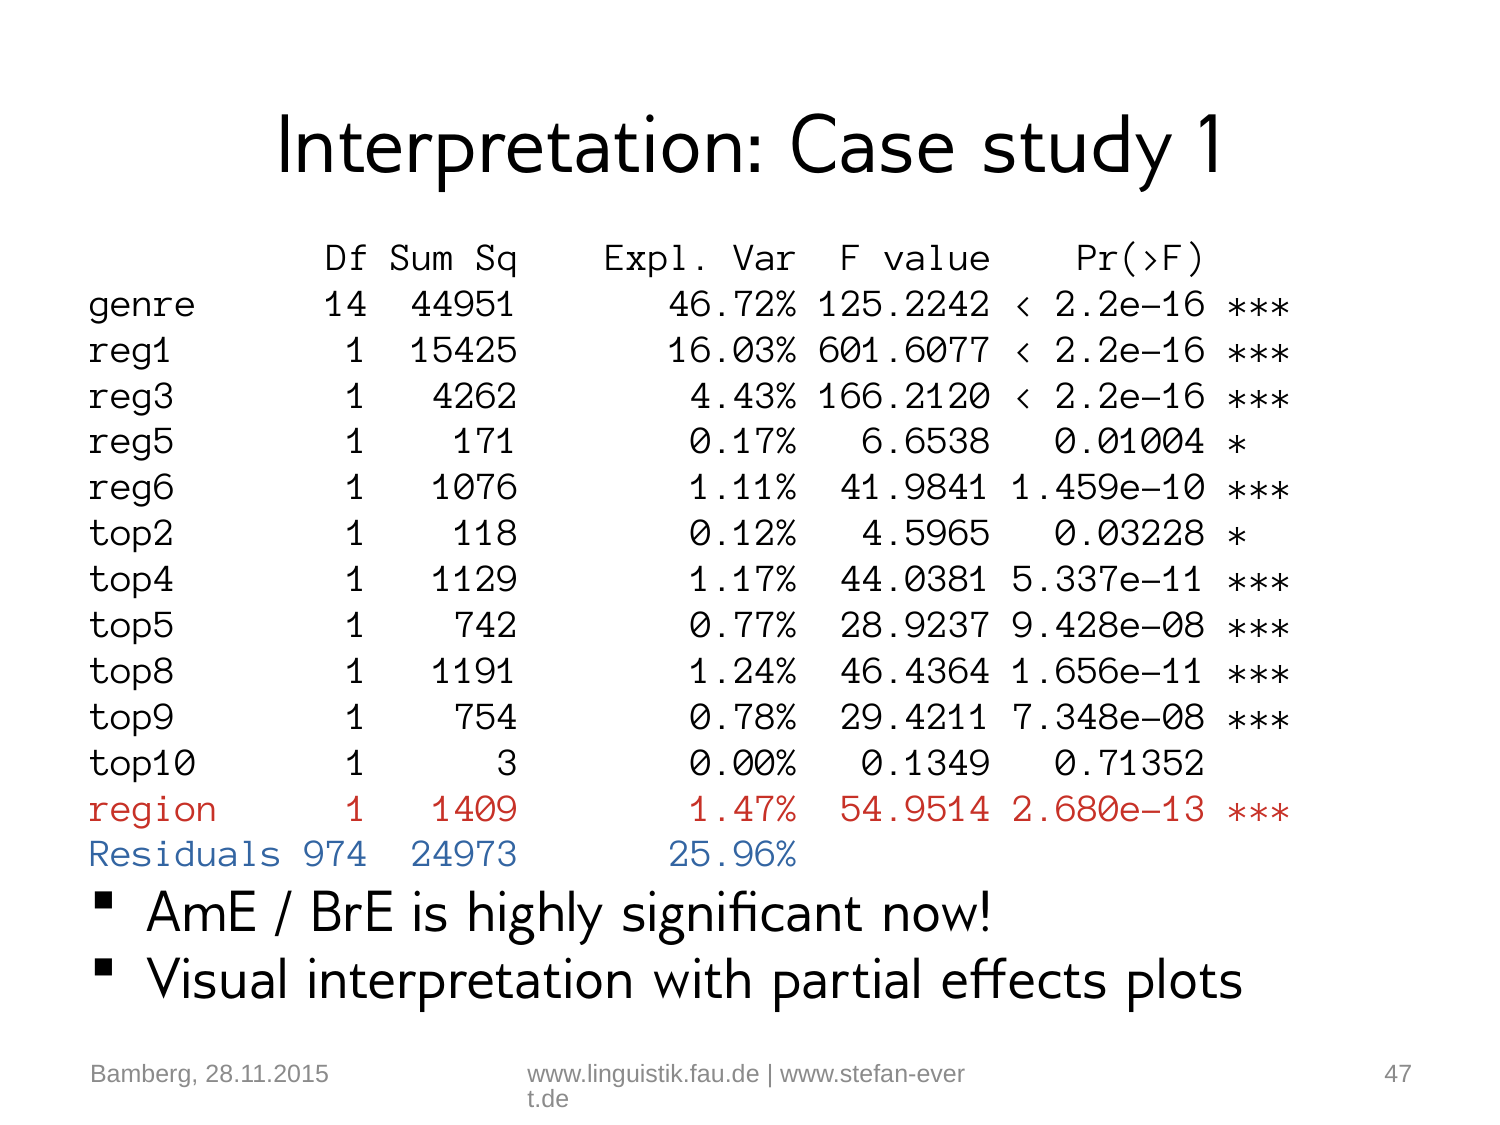

# Interpretation: Case study 1
           Df Sum Sq    Expl. Var  F value    Pr(>F)
genre      14  44951       46.72% 125.2242 < 2.2e-16 ***
reg1        1  15425       16.03% 601.6077 < 2.2e-16 ***
reg3        1   4262        4.43% 166.2120 < 2.2e-16 ***
reg5        1    171        0.17%   6.6538   0.01004 *
reg6        1   1076        1.11%  41.9841 1.459e-10 ***
top2        1    118        0.12%   4.5965   0.03228 *
top4        1   1129        1.17%  44.0381 5.337e-11 ***
top5        1    742        0.77%  28.9237 9.428e-08 ***
top8        1   1191        1.24%  46.4364 1.656e-11 ***
top9        1    754        0.78%  29.4211 7.348e-08 ***
top10       1      3        0.00%   0.1349   0.71352
region      1   1409        1.47%  54.9514 2.680e-13 ***
Residuals 974  24973       25.96%
AmE / BrE is highly significant now!
Visual interpretation with partial effects plots
Bamberg, 28.11.2015
www.linguistik.fau.de | www.stefan-evert.de
47